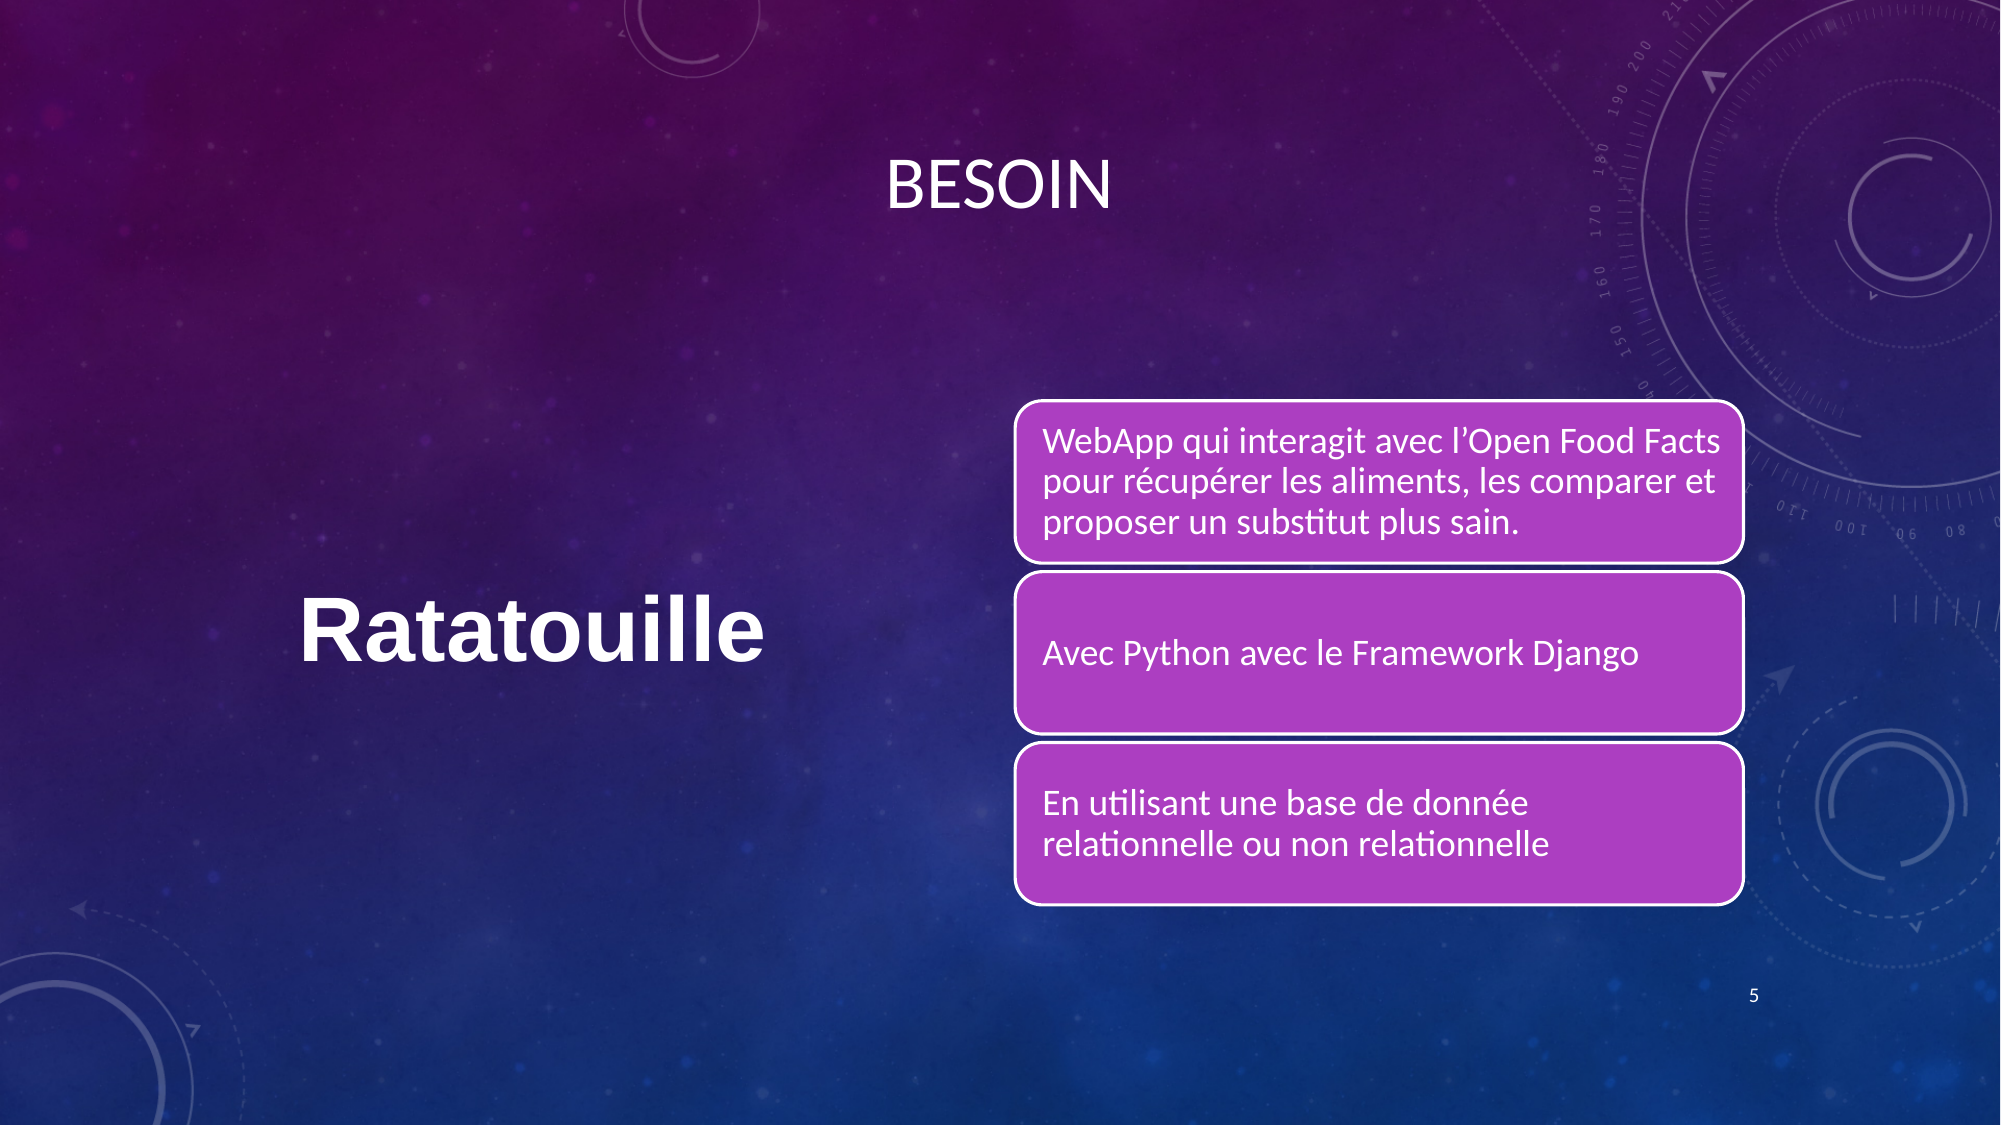

# Besoin
WebApp qui interagit avec l’Open Food Facts pour récupérer les aliments, les comparer et proposer un substitut plus sain.
Avec Python avec le Framework Django
En utilisant une base de donnée relationnelle ou non relationnelle
Ratatouille
5